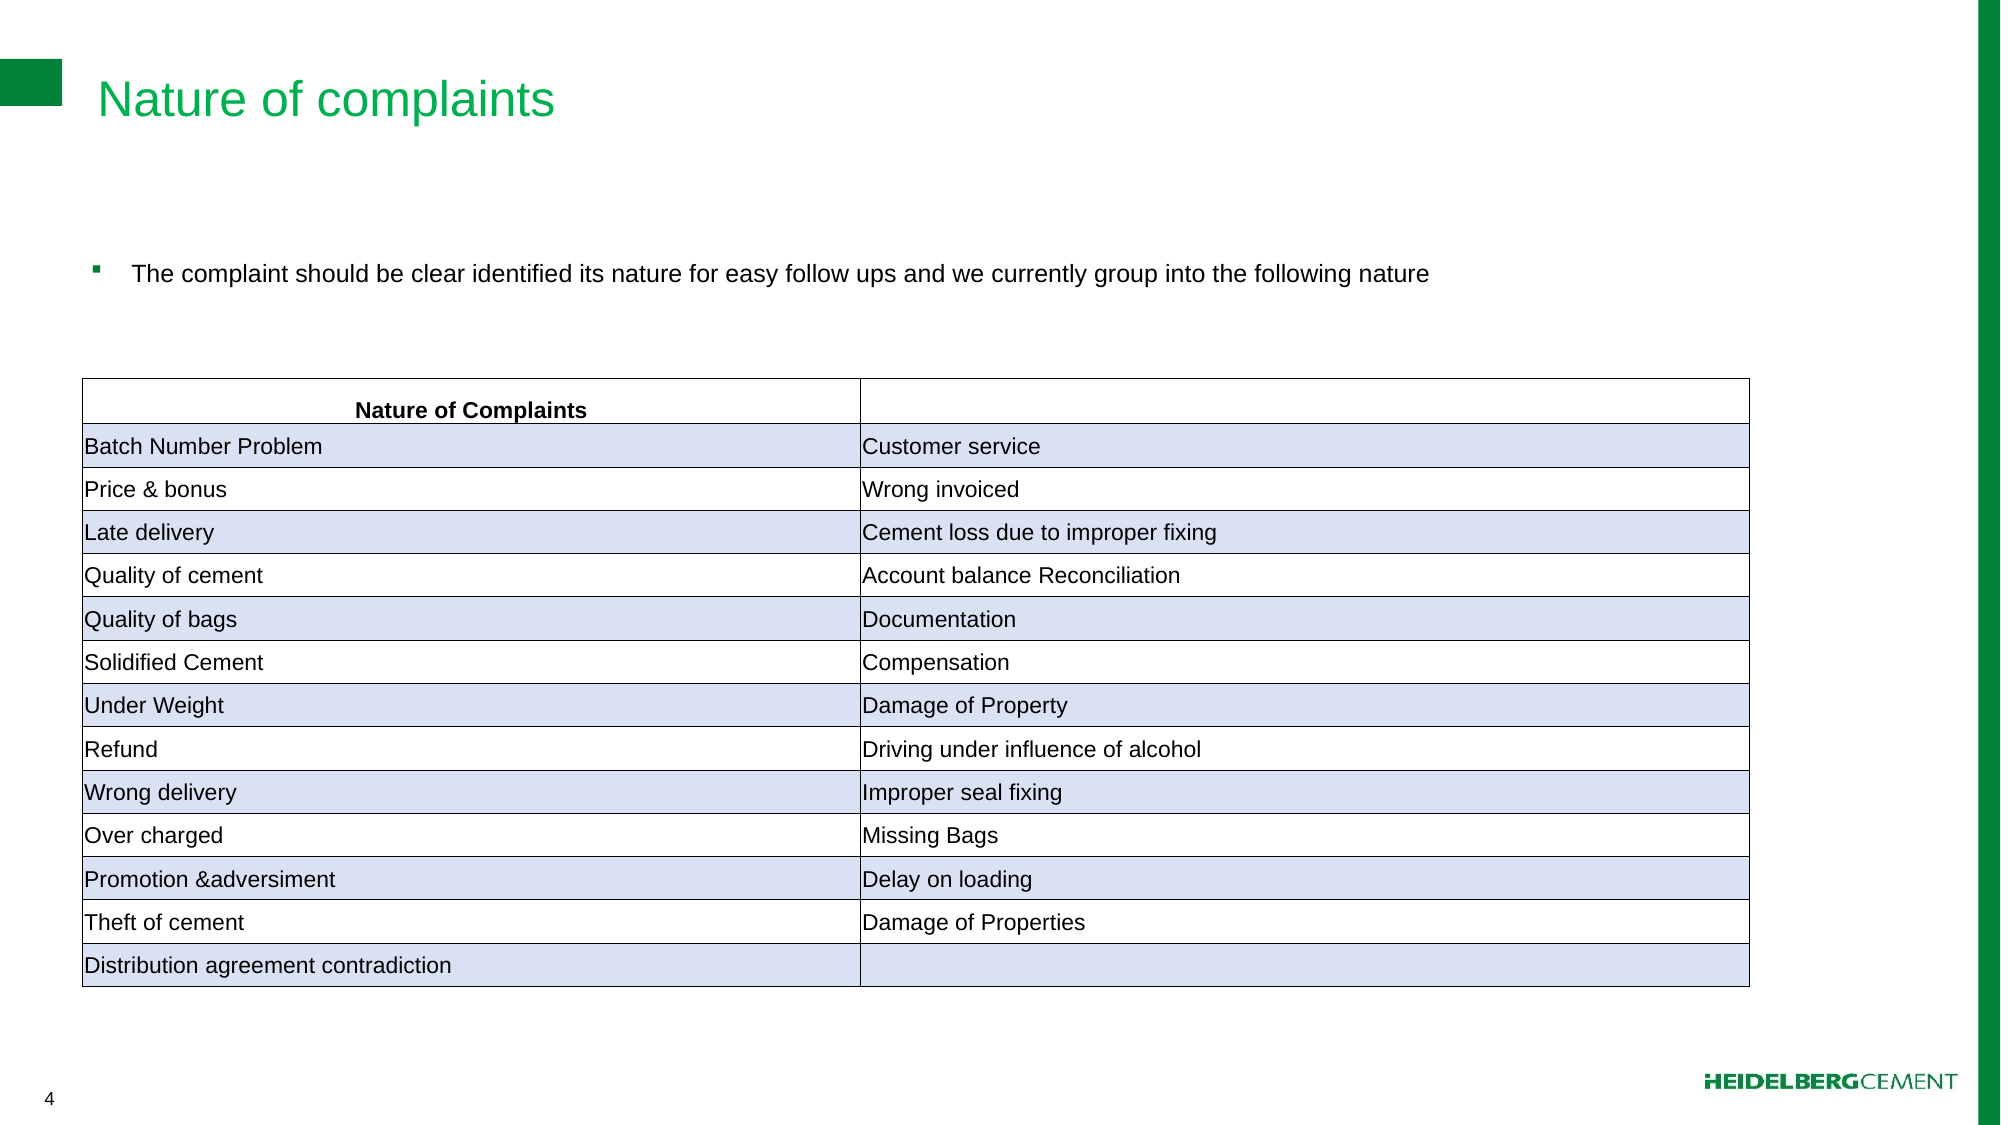

# Nature of complaints

The complaint should be clear identified its nature for easy follow ups and we currently group into the following nature

| Nature of Complaints |  |
| --- | --- |
| Batch Number Problem | Customer service |
| Price & bonus | Wrong invoiced |
| Late delivery | Cement loss due to improper fixing |
| Quality of cement | Account balance Reconciliation |
| Quality of bags | Documentation |
| Solidified Cement | Compensation |
| Under Weight | Damage of Property |
| Refund | Driving under influence of alcohol |
| Wrong delivery | Improper seal fixing |
| Over charged | Missing Bags |
| Promotion &adversiment | Delay on loading |
| Theft of cement | Damage of Properties |
| Distribution agreement contradiction |  |